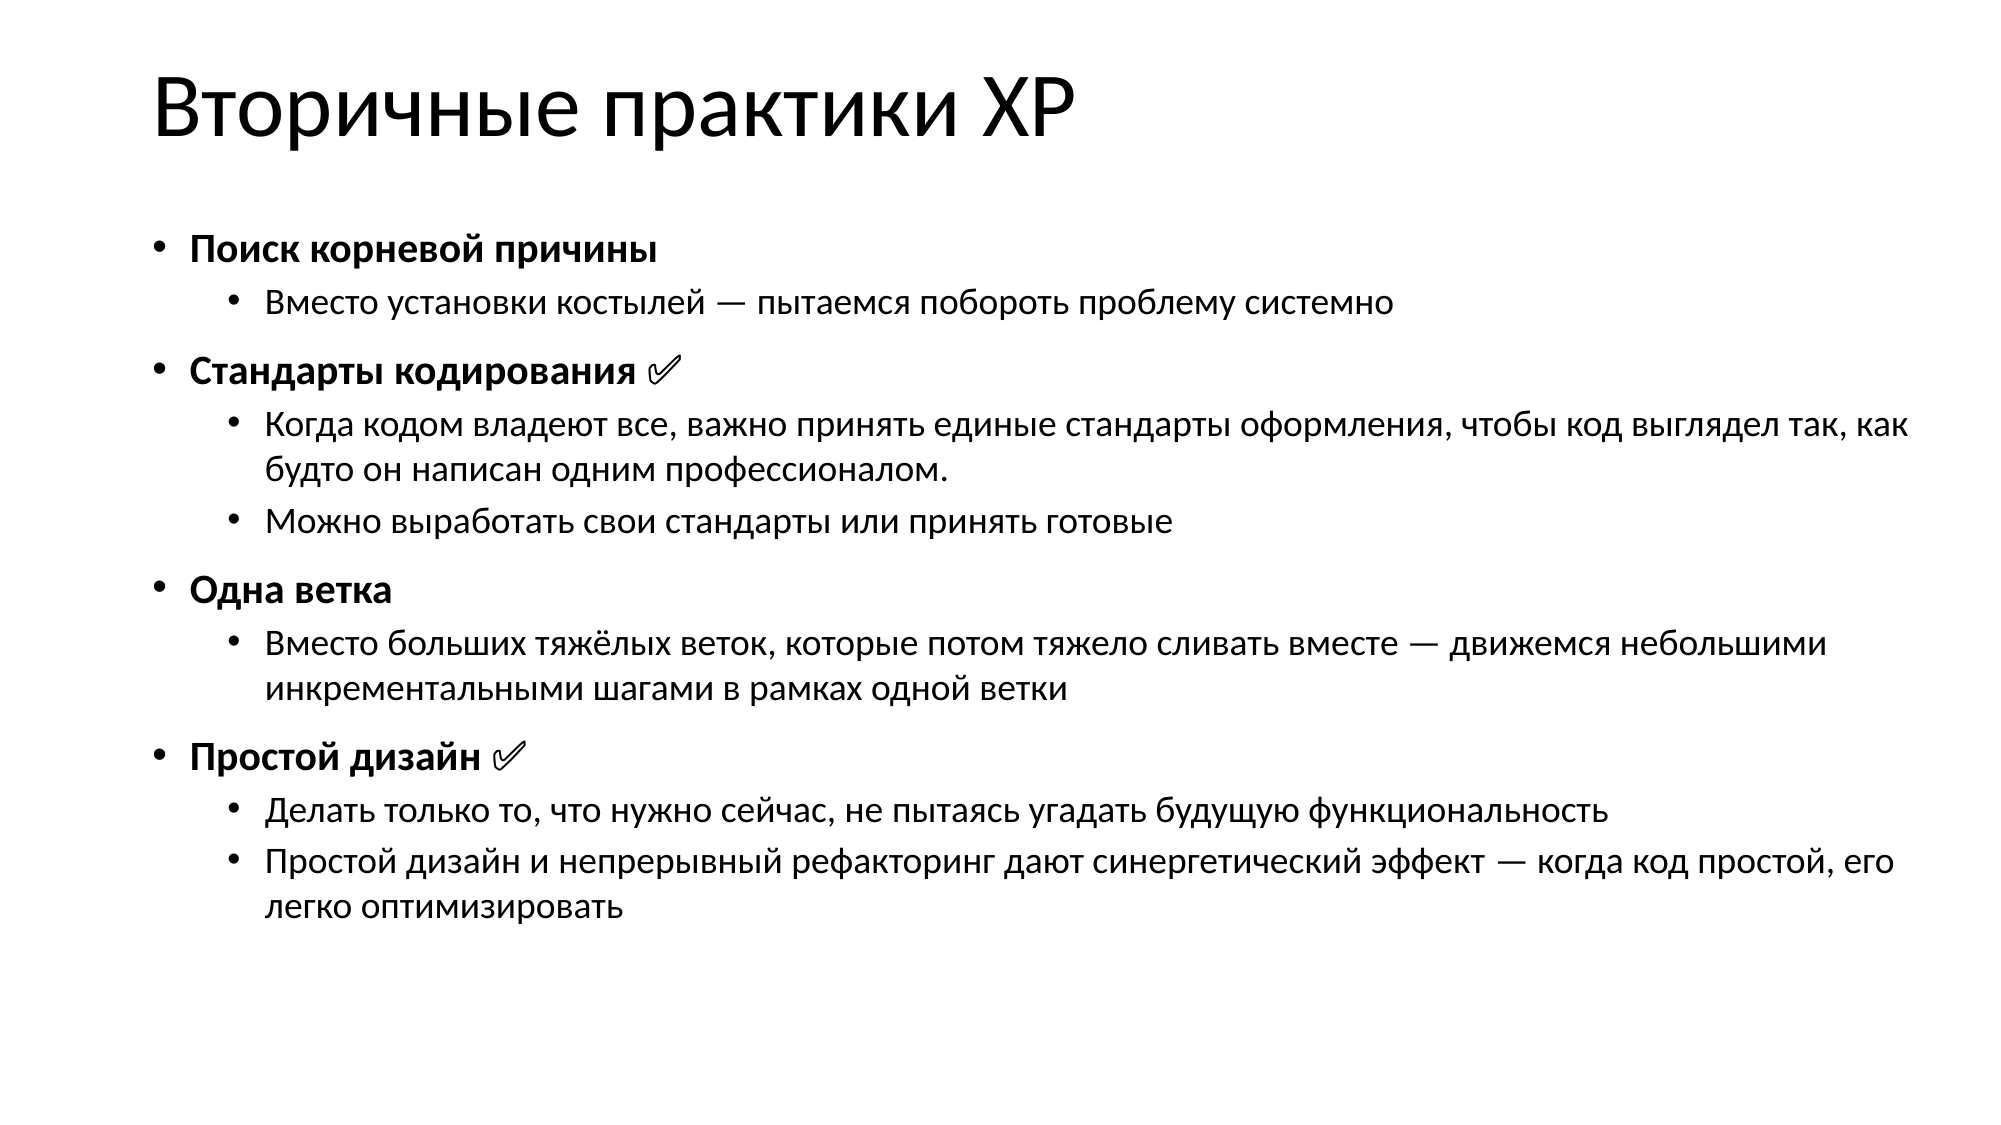

# Вторичные практики XP
Поиск корневой причины
Вместо установки костылей — пытаемся побороть проблему системно
Стандарты кодирования ✅
Когда кодом владеют все, важно принять единые стандарты оформления, чтобы код выглядел так, как будто он написан одним профессионалом.
Можно выработать свои стандарты или принять готовые
Одна ветка
Вместо больших тяжёлых веток, которые потом тяжело сливать вместе — движемся небольшими инкрементальными шагами в рамках одной ветки
Простой дизайн ✅
Делать только то, что нужно сейчас, не пытаясь угадать будущую функциональность
Простой дизайн и непрерывный рефакторинг дают синергетический эффект — когда код простой, его легко оптимизировать